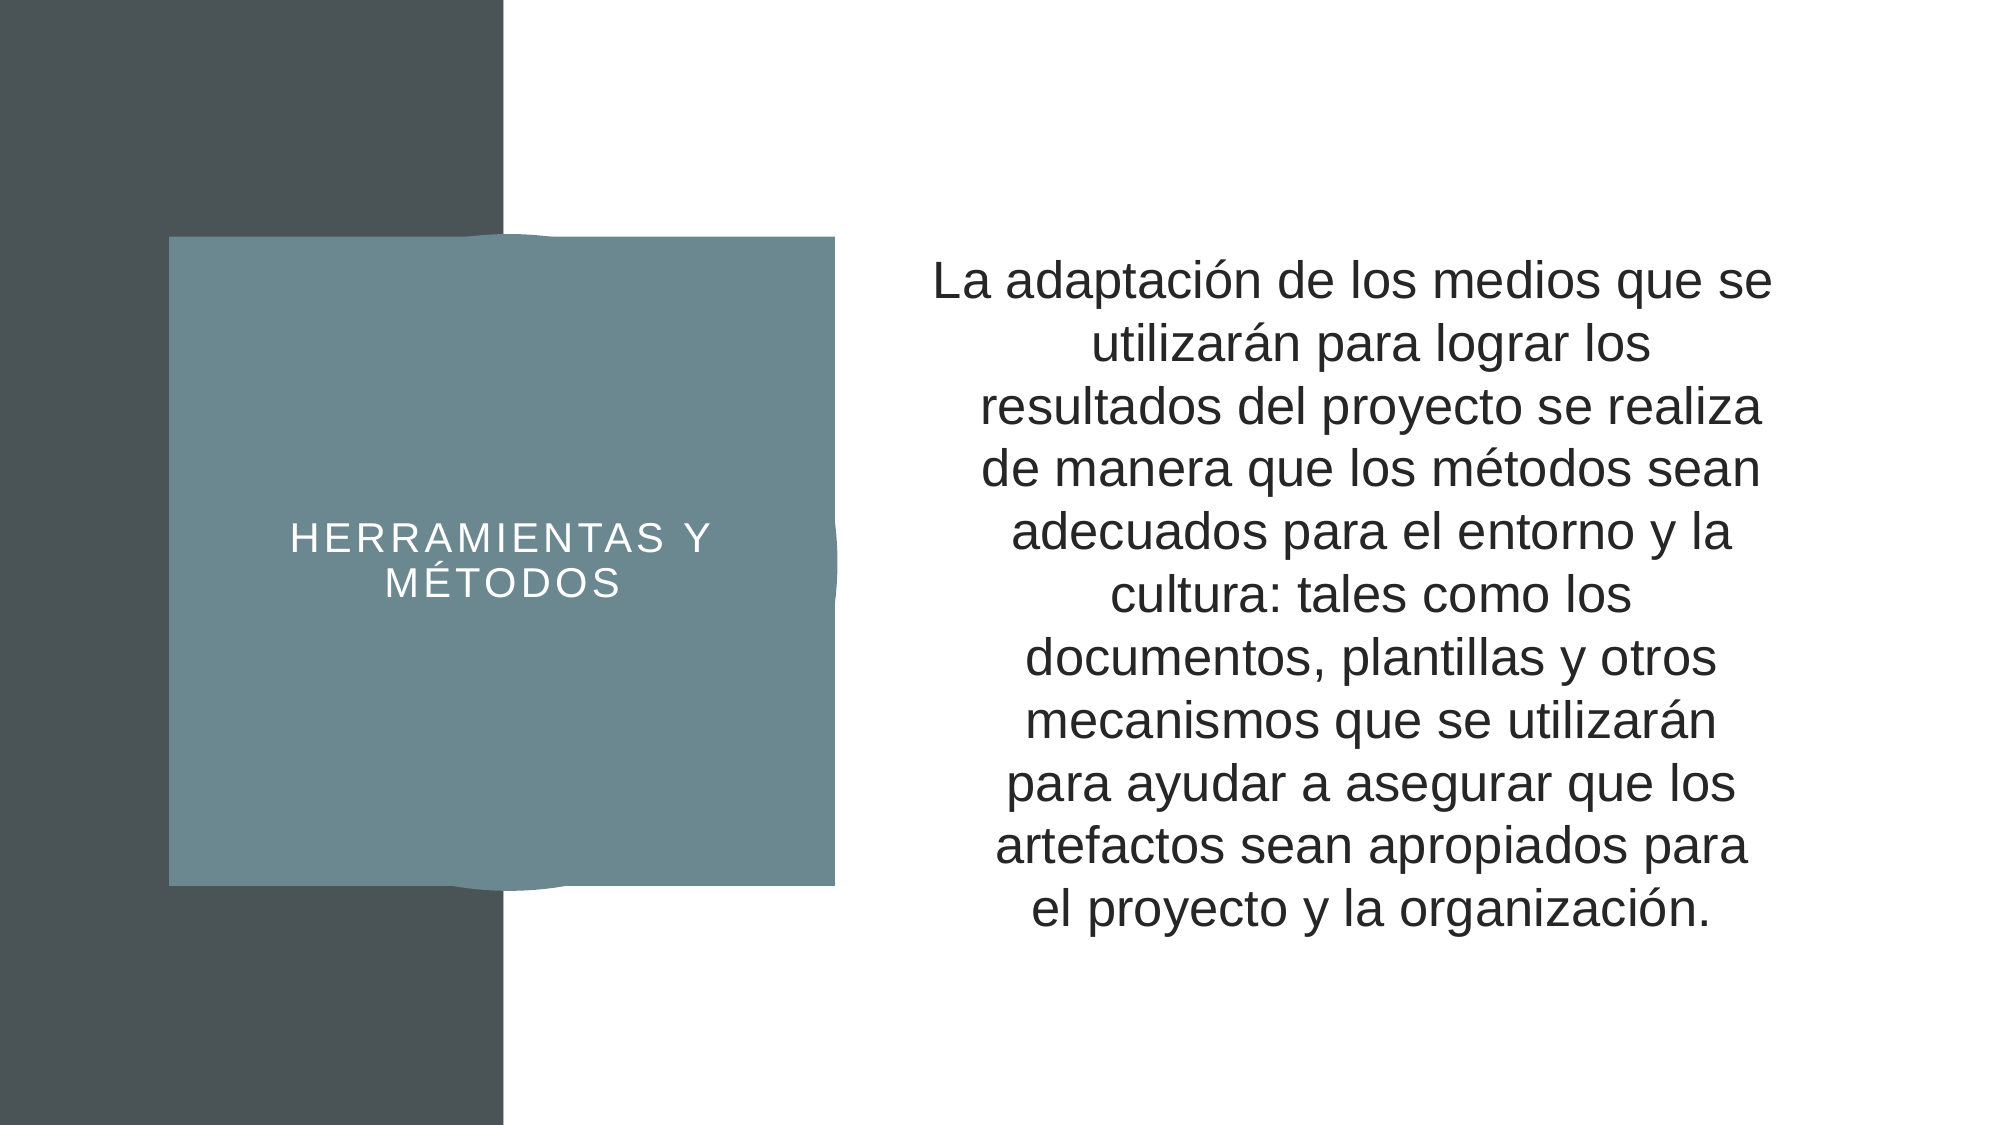

# HERRAMIENTAS y MÉTODOS

La adaptación de los medios que se utilizarán para lograr los resultados del proyecto se realiza de manera que los métodos sean adecuados para el entorno y la cultura: tales como los documentos, plantillas y otros mecanismos que se utilizarán para ayudar a asegurar que los artefactos sean apropiados para el proyecto y la organización.